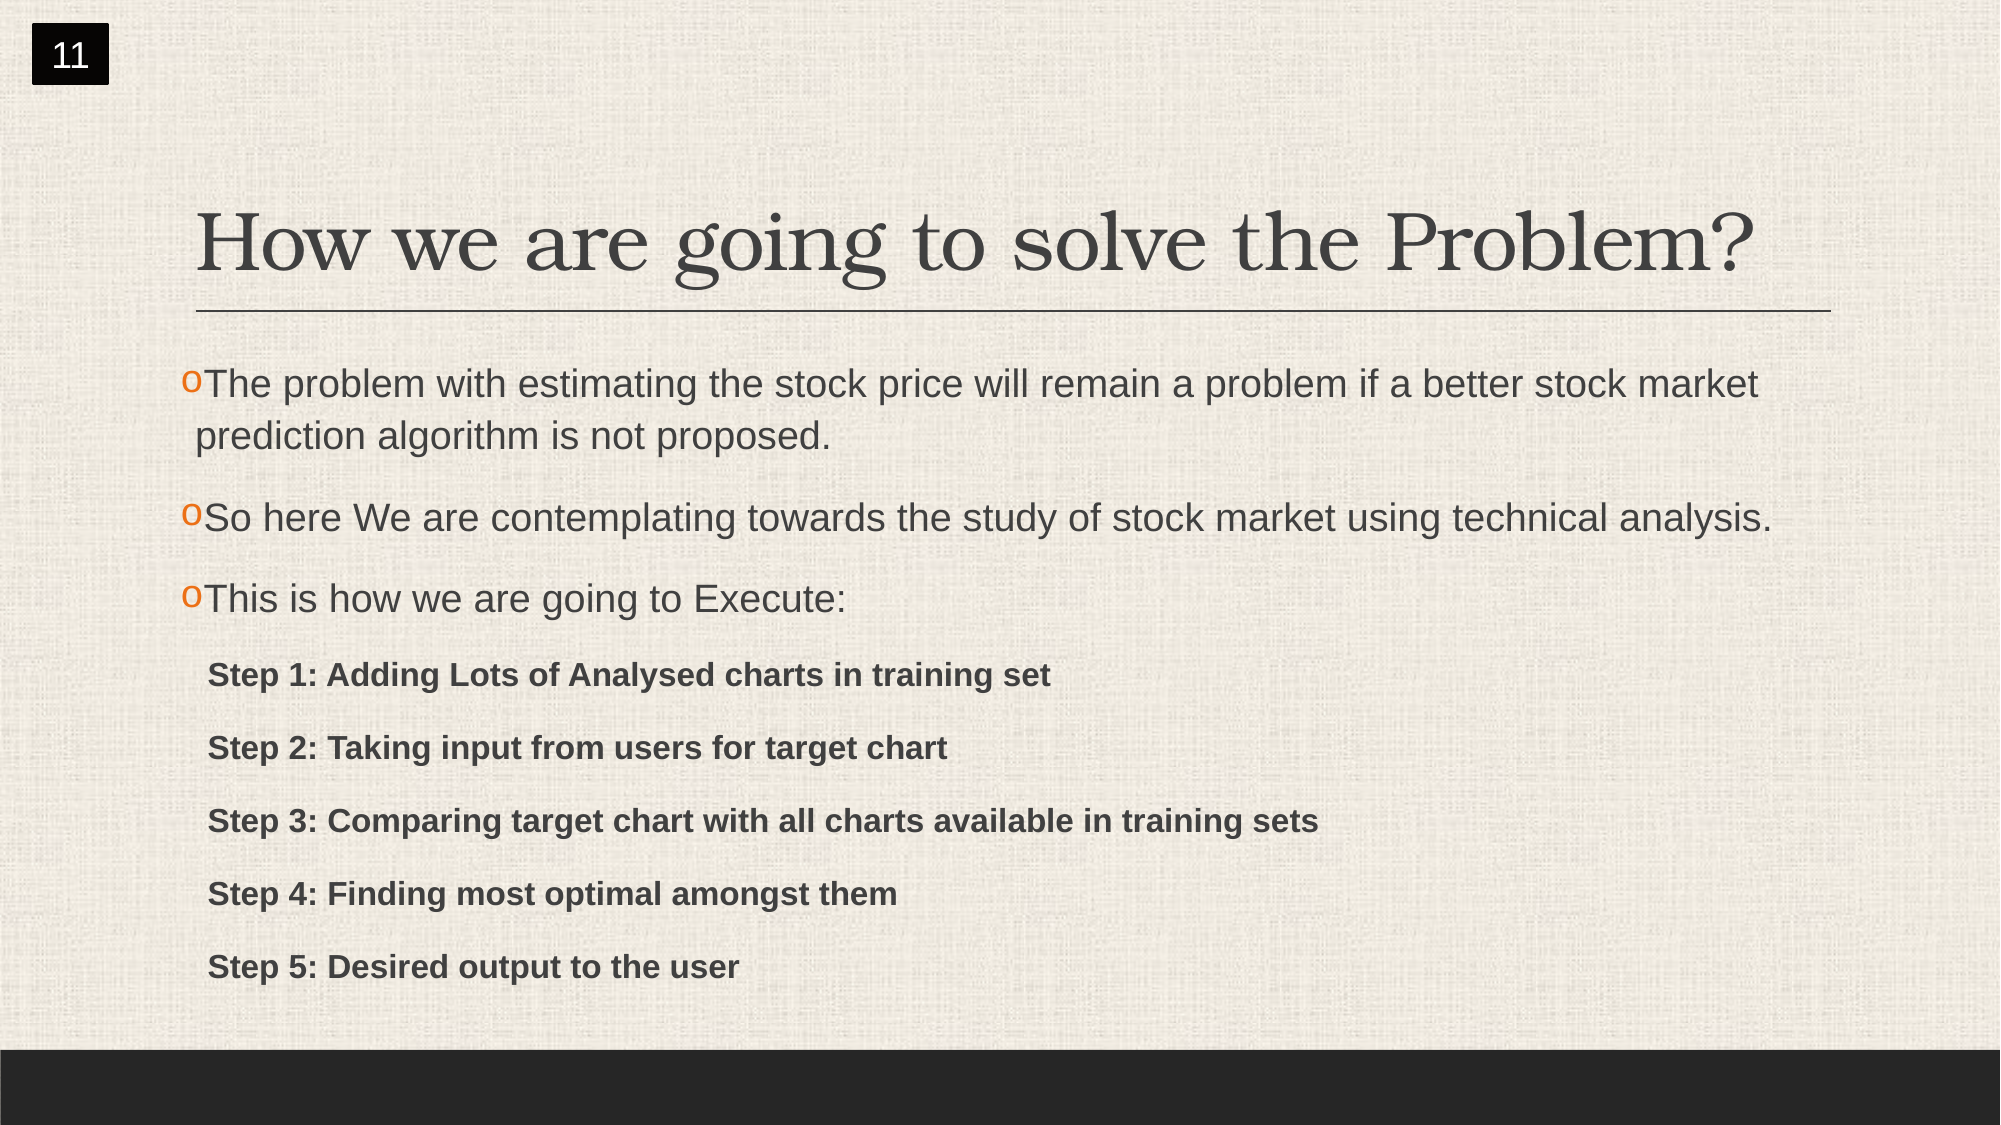

11
# How we are going to solve the Problem?
The problem with estimating the stock price will remain a problem if a better stock market prediction algorithm is not proposed.
So here We are contemplating towards the study of stock market using technical analysis.
This is how we are going to Execute:

Step 1: Adding Lots of Analysed charts in training set
Step 2: Taking input from users for target chart
Step 3: Comparing target chart with all charts available in training sets
Step 4: Finding most optimal amongst them
Step 5: Desired output to the user